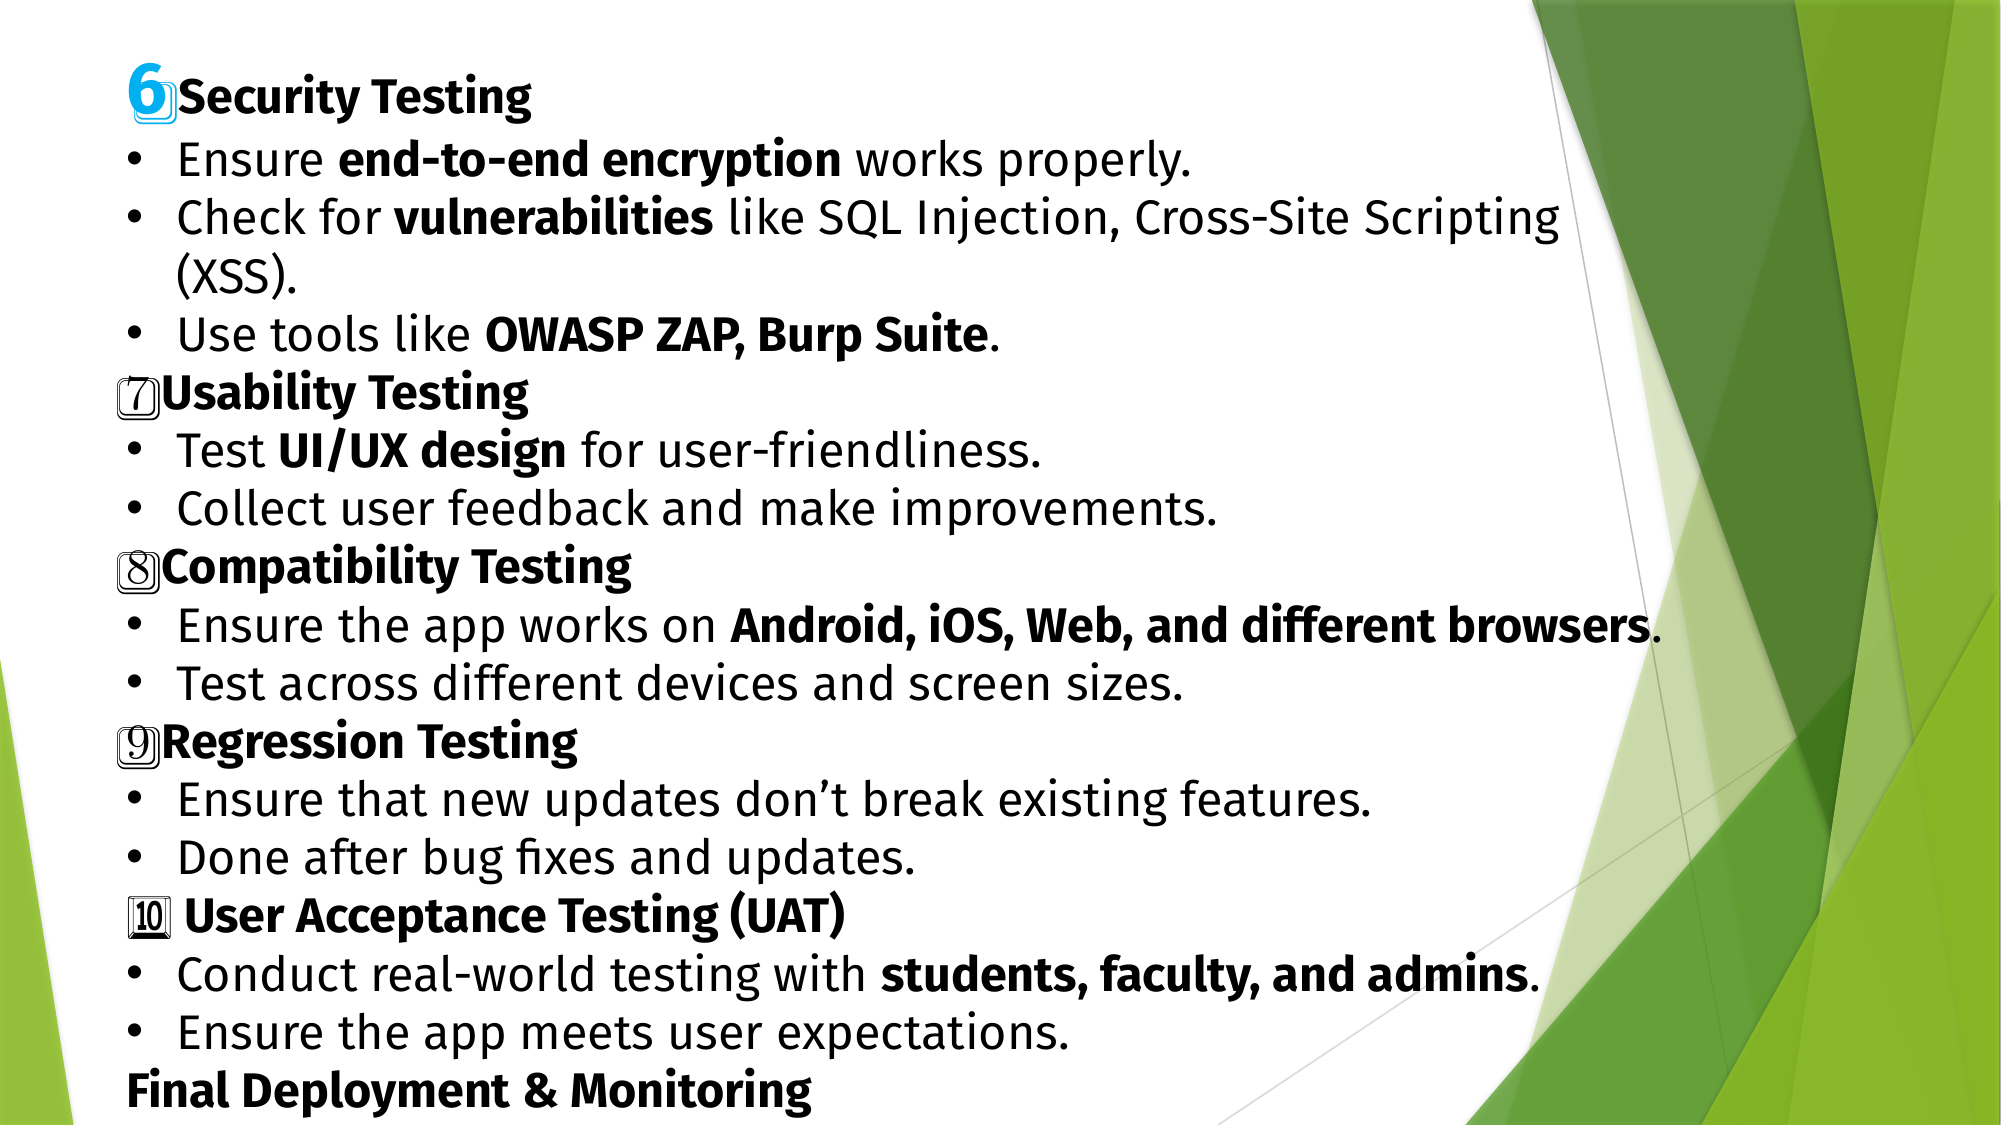

# 6️⃣ Security Testing
Ensure end-to-end encryption works properly.
Check for vulnerabilities like SQL Injection, Cross-Site Scripting (XSS).
Use tools like OWASP ZAP, Burp Suite.
7️⃣ Usability Testing
Test UI/UX design for user-friendliness.
Collect user feedback and make improvements.
8️⃣ Compatibility Testing
Ensure the app works on Android, iOS, Web, and different browsers.
Test across different devices and screen sizes.
9️⃣ Regression Testing
Ensure that new updates don’t break existing features.
Done after bug fixes and updates.
🔟 User Acceptance Testing (UAT)
Conduct real-world testing with students, faculty, and admins.
Ensure the app meets user expectations.
Final Deployment & Monitoring
Deploy EchoNIT and monitor for real-time issues.
Gather feedback for future updates and improvements.